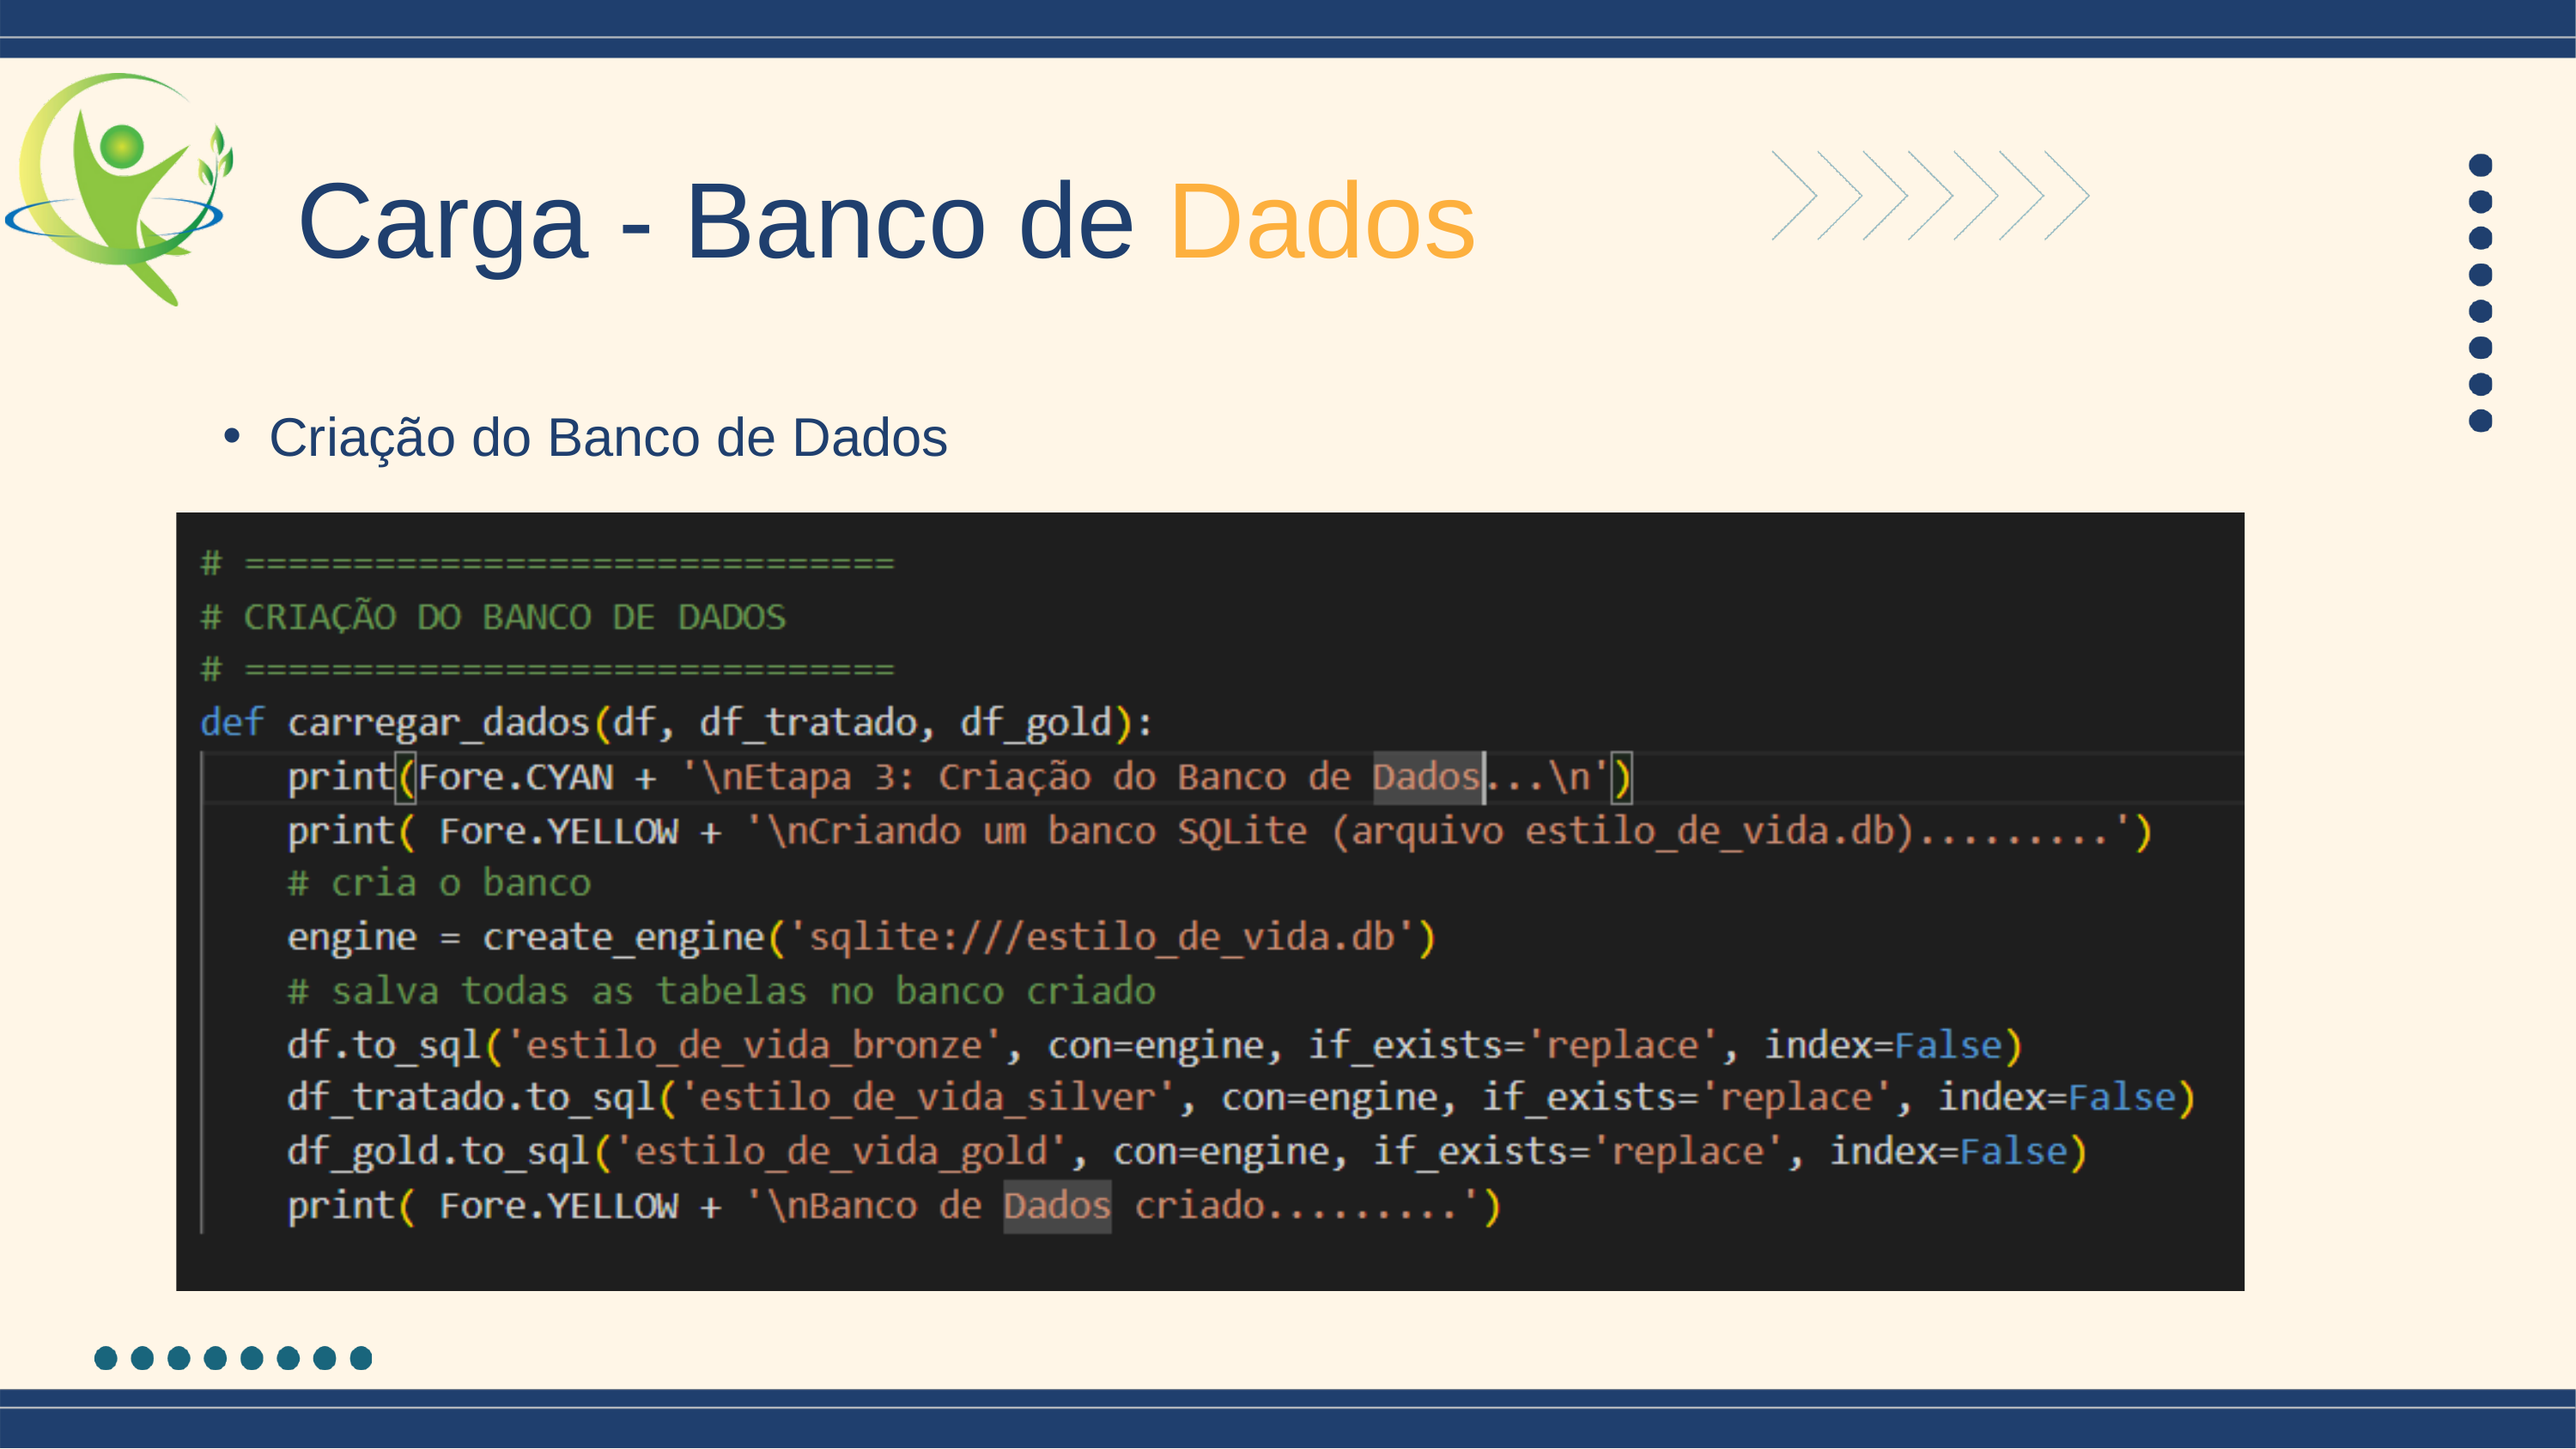

Carga - Banco de Dados

Criação do Banco de Dados